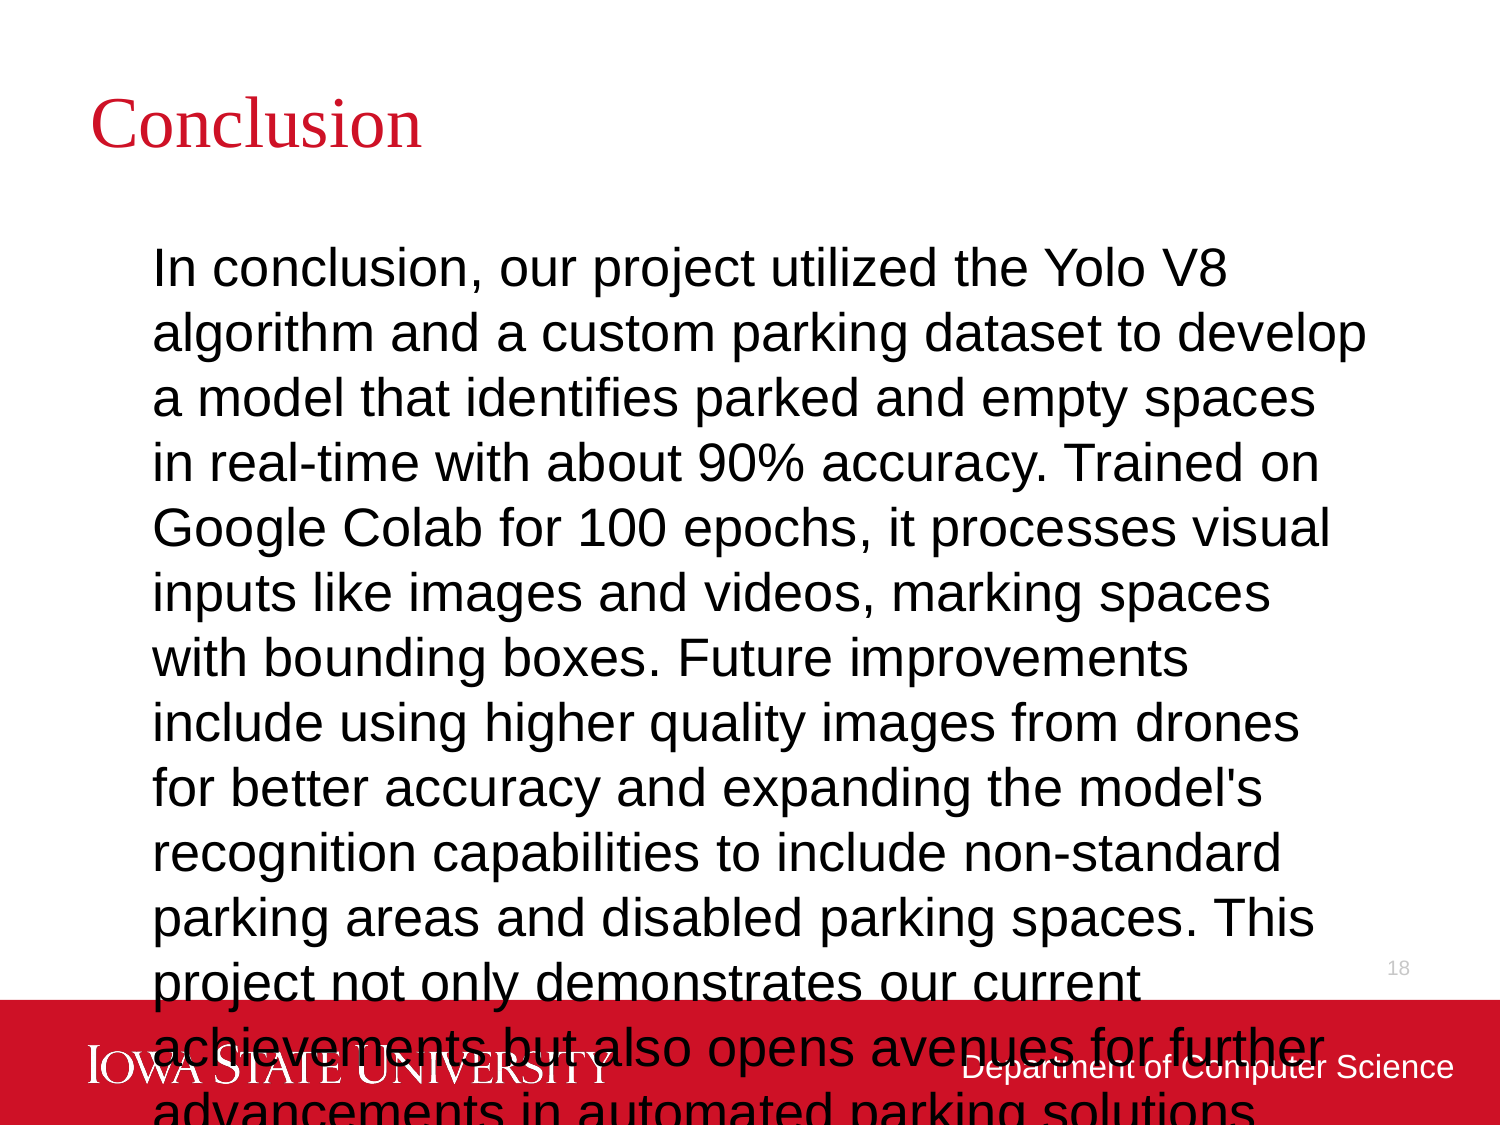

# Conclusion
In conclusion, our project utilized the Yolo V8 algorithm and a custom parking dataset to develop a model that identifies parked and empty spaces in real-time with about 90% accuracy. Trained on Google Colab for 100 epochs, it processes visual inputs like images and videos, marking spaces with bounding boxes. Future improvements include using higher quality images from drones for better accuracy and expanding the model's recognition capabilities to include non-standard parking areas and disabled parking spaces. This project not only demonstrates our current achievements but also opens avenues for further advancements in automated parking solutions.
18